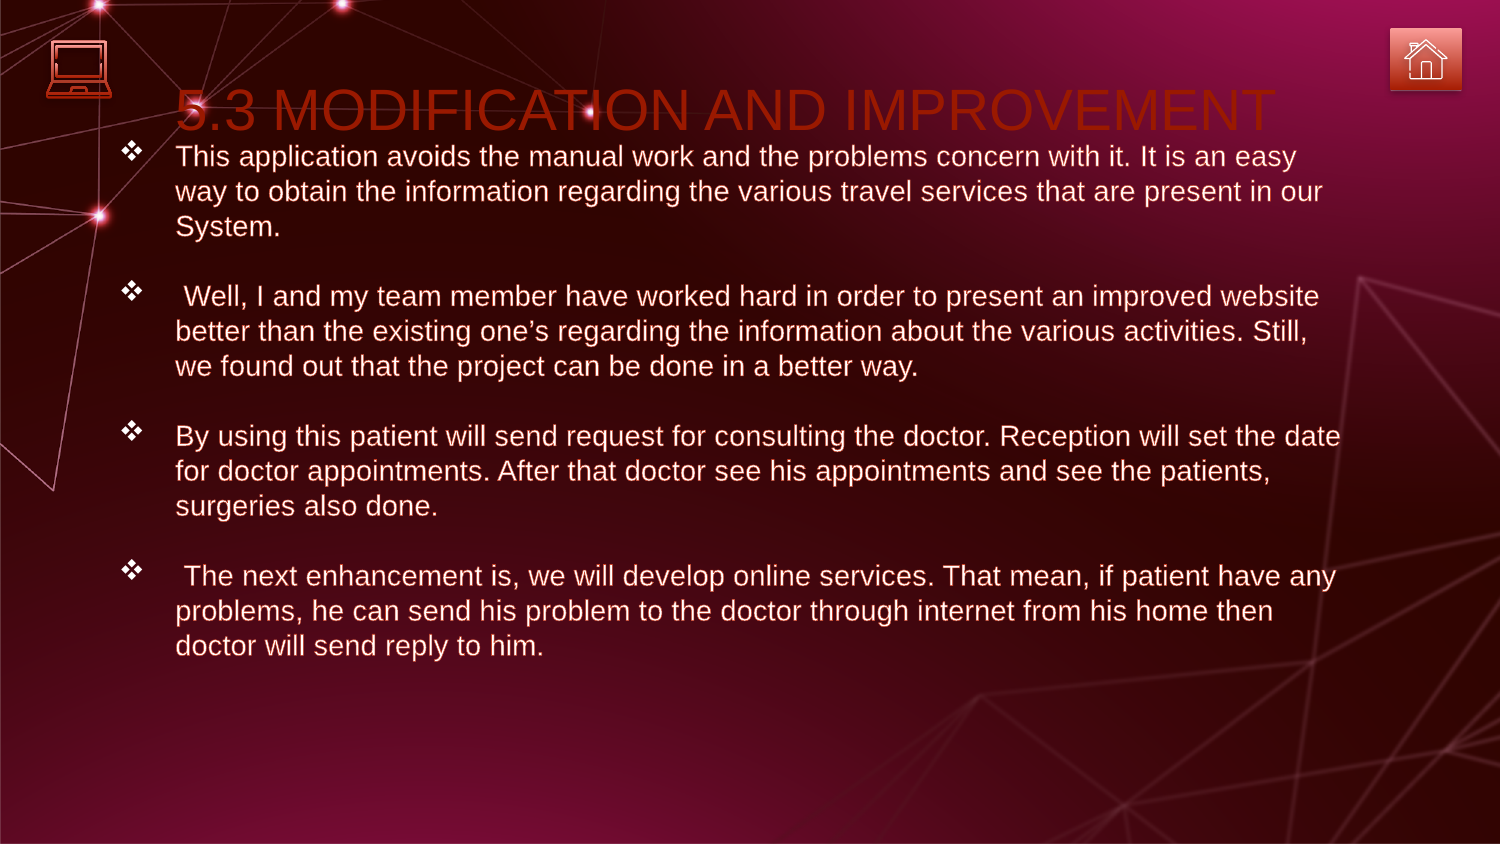

# 5.3 MODIFICATION AND IMPROVEMENT

This application avoids the manual work and the problems concern with it. It is an easy way to obtain the information regarding the various travel services that are present in our System.

 Well, I and my team member have worked hard in order to present an improved website better than the existing one’s regarding the information about the various activities. Still, we found out that the project can be done in a better way.

By using this patient will send request for consulting the doctor. Reception will set the date for doctor appointments. After that doctor see his appointments and see the patients, surgeries also done.

 The next enhancement is, we will develop online services. That mean, if patient have any problems, he can send his problem to the doctor through internet from his home then doctor will send reply to him.